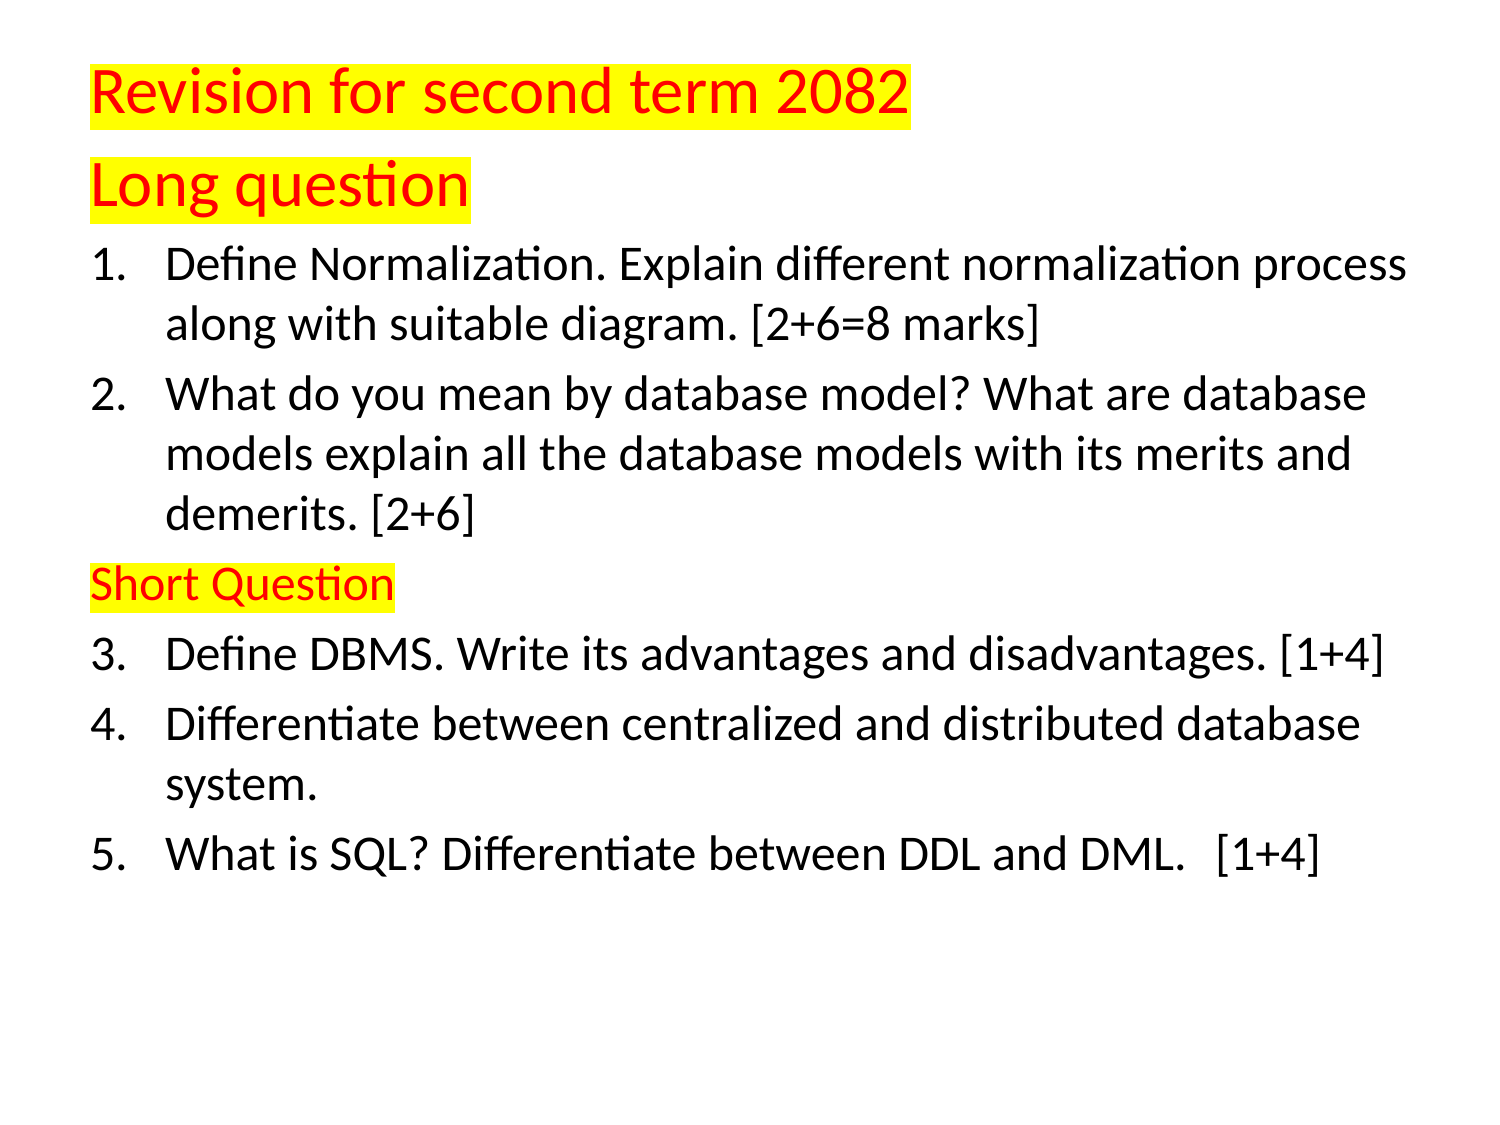

Revision for second term 2082
Long question
Define Normalization. Explain different normalization process along with suitable diagram. [2+6=8 marks]
What do you mean by database model? What are database models explain all the database models with its merits and demerits. [2+6]
Short Question
Define DBMS. Write its advantages and disadvantages. [1+4]
Differentiate between centralized and distributed database system.
What is SQL? Differentiate between DDL and DML.	[1+4]